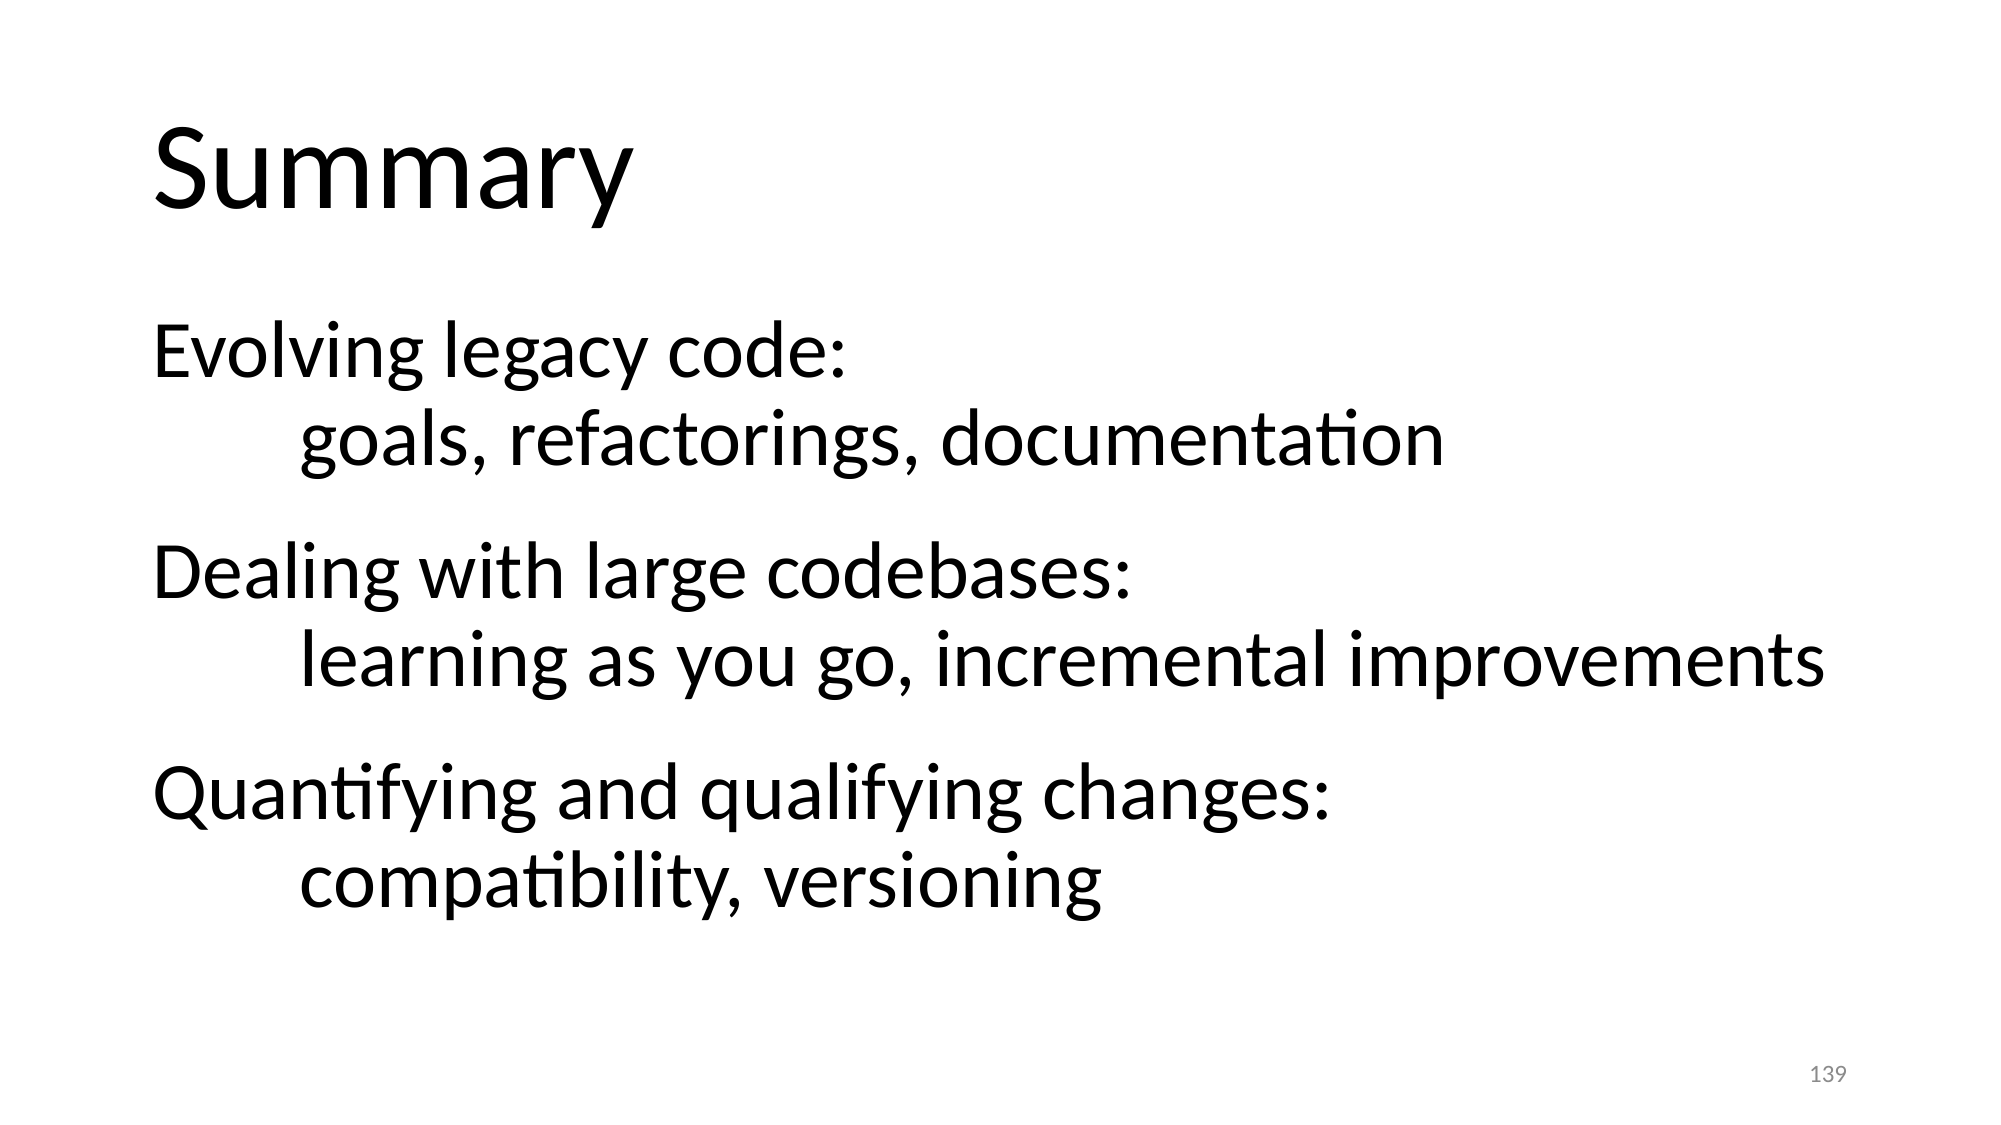

# Summary
Evolving legacy code:
	goals, refactorings, documentation
Dealing with large codebases:
	learning as you go, incremental improvements
Quantifying and qualifying changes:
	compatibility, versioning
139